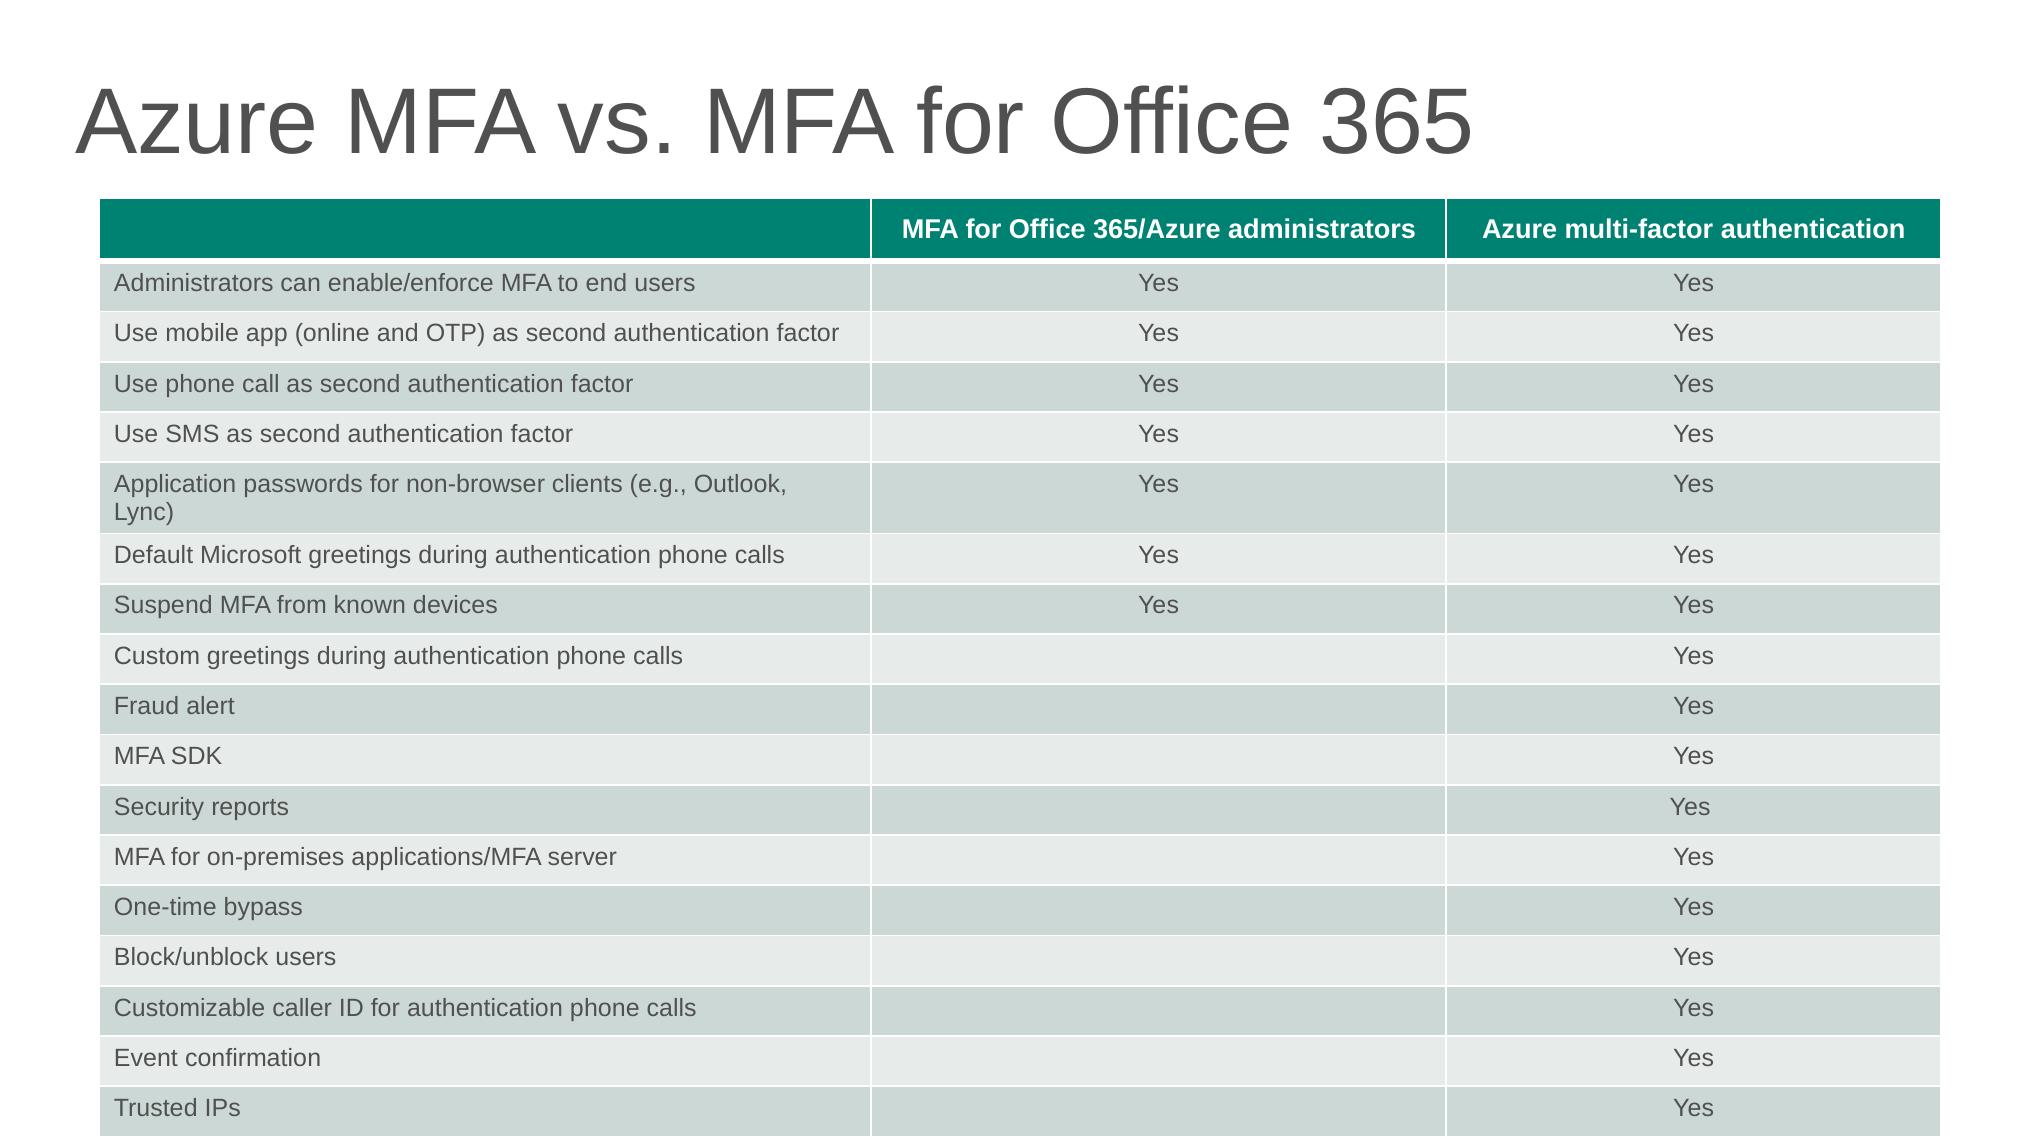

Azure MFA vs. MFA for Office 365
|  | MFA for Office 365/Azure administrators | Azure multi-factor authentication |
| --- | --- | --- |
| Administrators can enable/enforce MFA to end users | Yes | Yes |
| Use mobile app (online and OTP) as second authentication factor | Yes | Yes |
| Use phone call as second authentication factor | Yes | Yes |
| Use SMS as second authentication factor | Yes | Yes |
| Application passwords for non-browser clients (e.g., Outlook, Lync) | Yes | Yes |
| Default Microsoft greetings during authentication phone calls | Yes | Yes |
| Suspend MFA from known devices | Yes | Yes |
| Custom greetings during authentication phone calls |  | Yes |
| Fraud alert |  | Yes |
| MFA SDK |  | Yes |
| Security reports |  | Yes |
| MFA for on-premises applications/MFA server |  | Yes |
| One-time bypass |  | Yes |
| Block/unblock users |  | Yes |
| Customizable caller ID for authentication phone calls |  | Yes |
| Event confirmation |  | Yes |
| Trusted IPs |  | Yes |